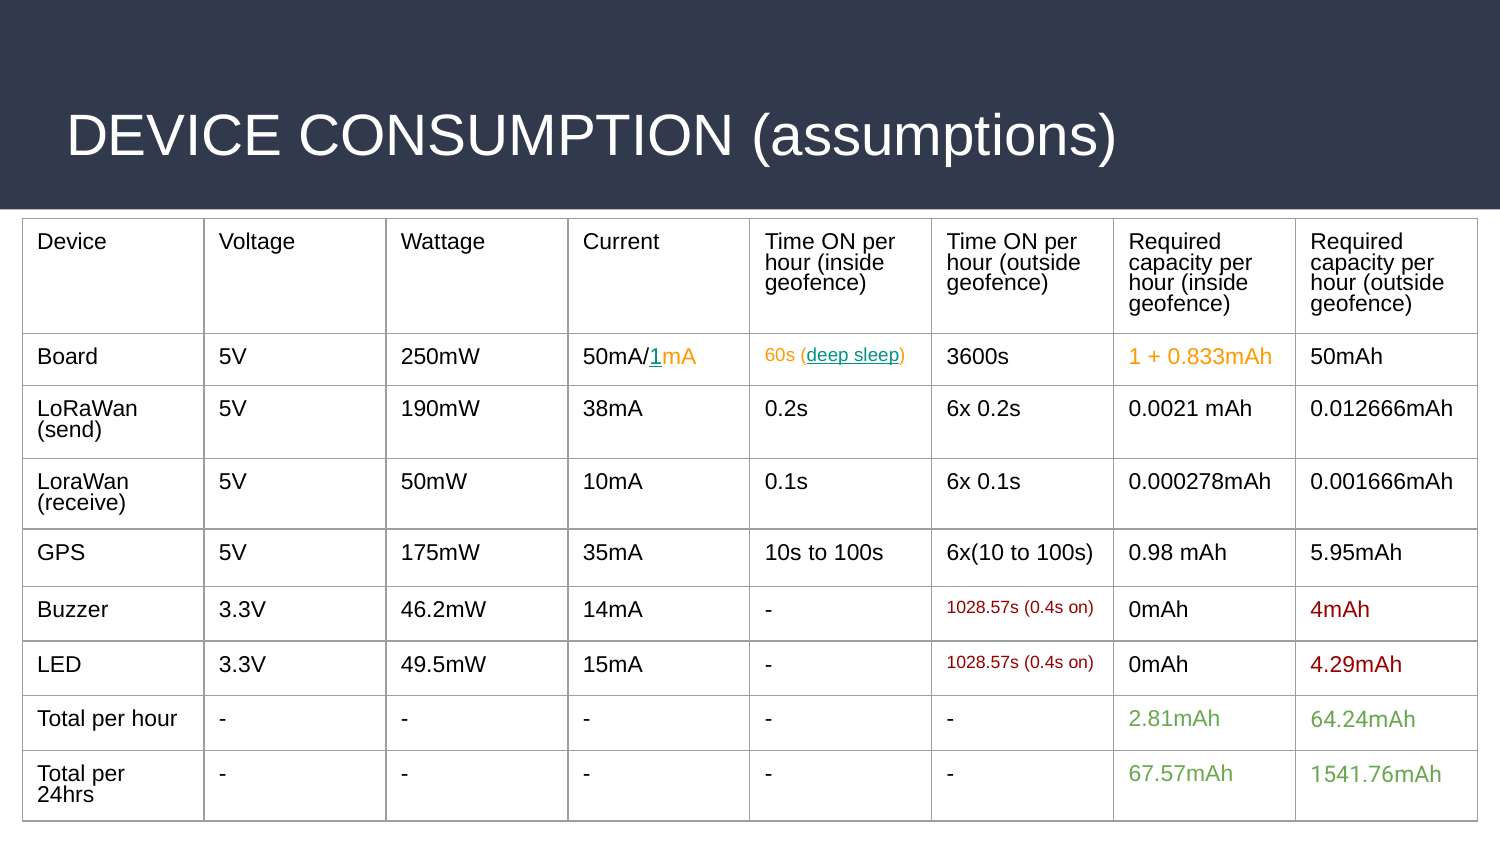

# DEVICE CONSUMPTION (assumptions)
| Device | Voltage | Wattage | Current | Time ON per hour (inside geofence) | Time ON per hour (outside geofence) | Required capacity per hour (inside geofence) | Required capacity per hour (outside geofence) |
| --- | --- | --- | --- | --- | --- | --- | --- |
| Board | 5V | 250mW | 50mA/1mA | 60s (deep sleep) | 3600s | 1 + 0.833mAh | 50mAh |
| LoRaWan (send) | 5V | 190mW | 38mA | 0.2s | 6x 0.2s | 0.0021 mAh | 0.012666mAh |
| LoraWan (receive) | 5V | 50mW | 10mA | 0.1s | 6x 0.1s | 0.000278mAh | 0.001666mAh |
| GPS | 5V | 175mW | 35mA | 10s to 100s | 6x(10 to 100s) | 0.98 mAh | 5.95mAh |
| Buzzer | 3.3V | 46.2mW | 14mA | - | 1028.57s (0.4s on) | 0mAh | 4mAh |
| LED | 3.3V | 49.5mW | 15mA | - | 1028.57s (0.4s on) | 0mAh | 4.29mAh |
| Total per hour | - | - | - | - | - | 2.81mAh | 64.24mAh |
| Total per 24hrs | - | - | - | - | - | 67.57mAh | 1541.76mAh |